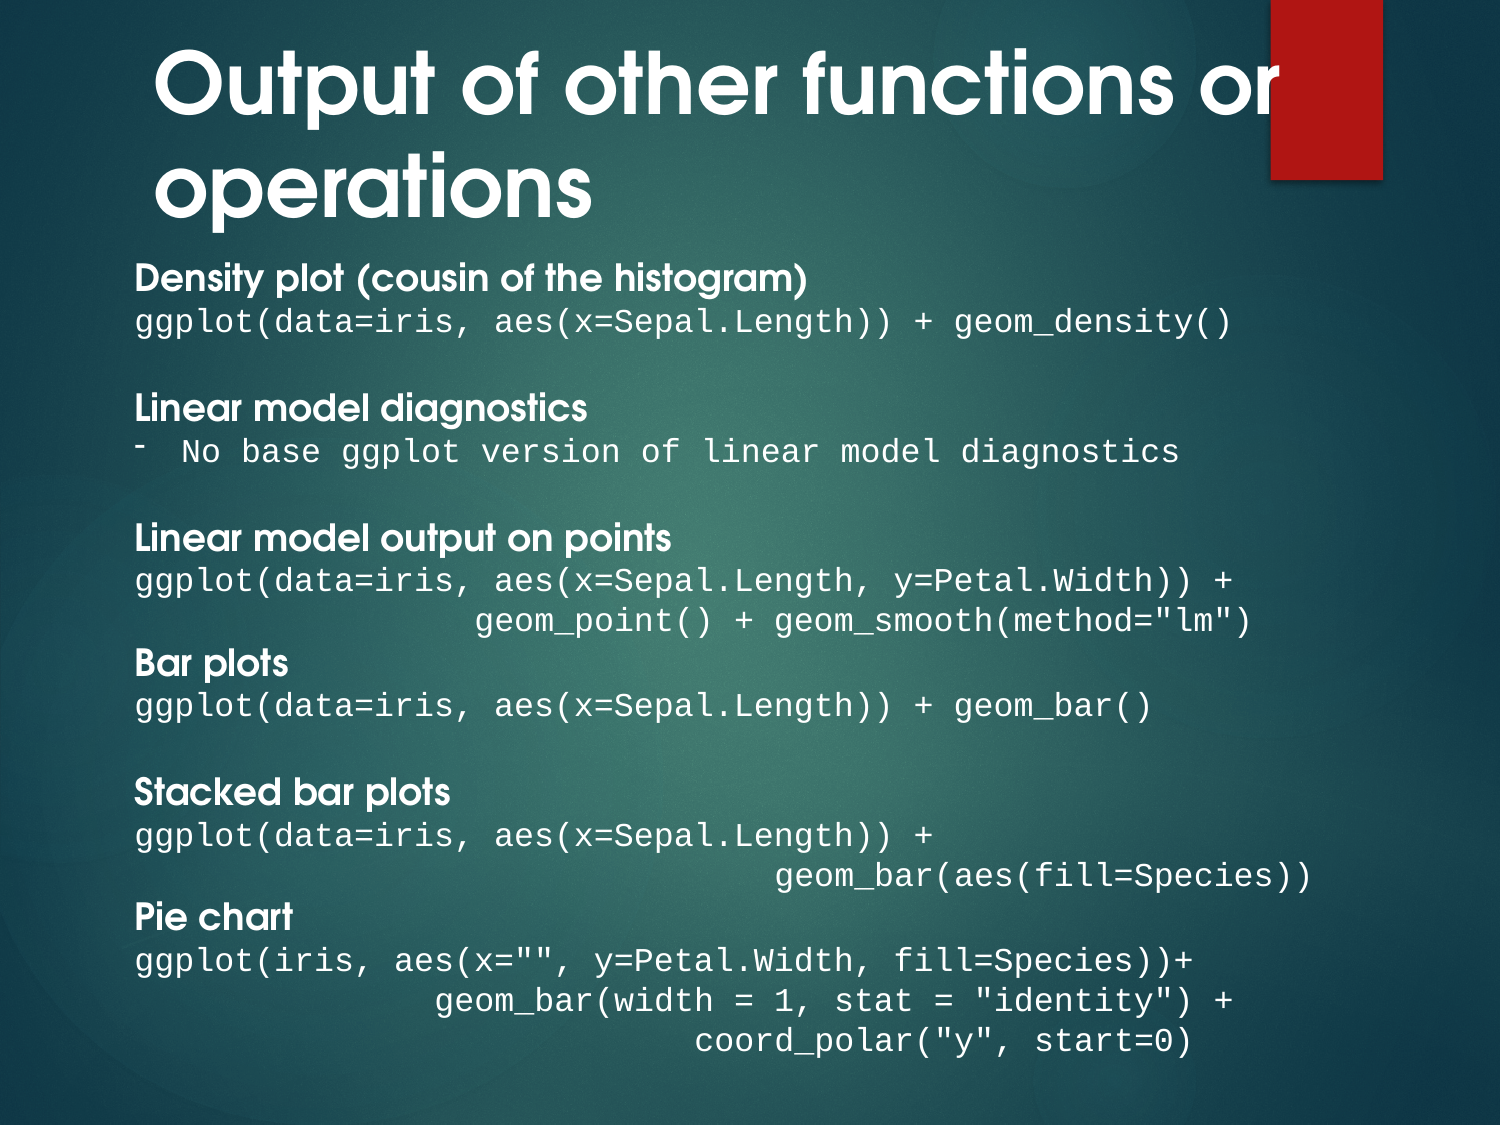

# Output of other functions or operations
Density plot (cousin of the histogram)
ggplot(data=iris, aes(x=Sepal.Length)) + geom_density()

Linear model diagnostics
No base ggplot version of linear model diagnostics

Linear model output on points
ggplot(data=iris, aes(x=Sepal.Length, y=Petal.Width)) +
                 geom_point() + geom_smooth(method="lm")
Bar plots
ggplot(data=iris, aes(x=Sepal.Length)) + geom_bar()

Stacked bar plots
ggplot(data=iris, aes(x=Sepal.Length)) +
                                geom_bar(aes(fill=Species))
Pie chart
ggplot(iris, aes(x="", y=Petal.Width, fill=Species))+
               geom_bar(width = 1, stat = "identity") +
                            coord_polar("y", start=0)